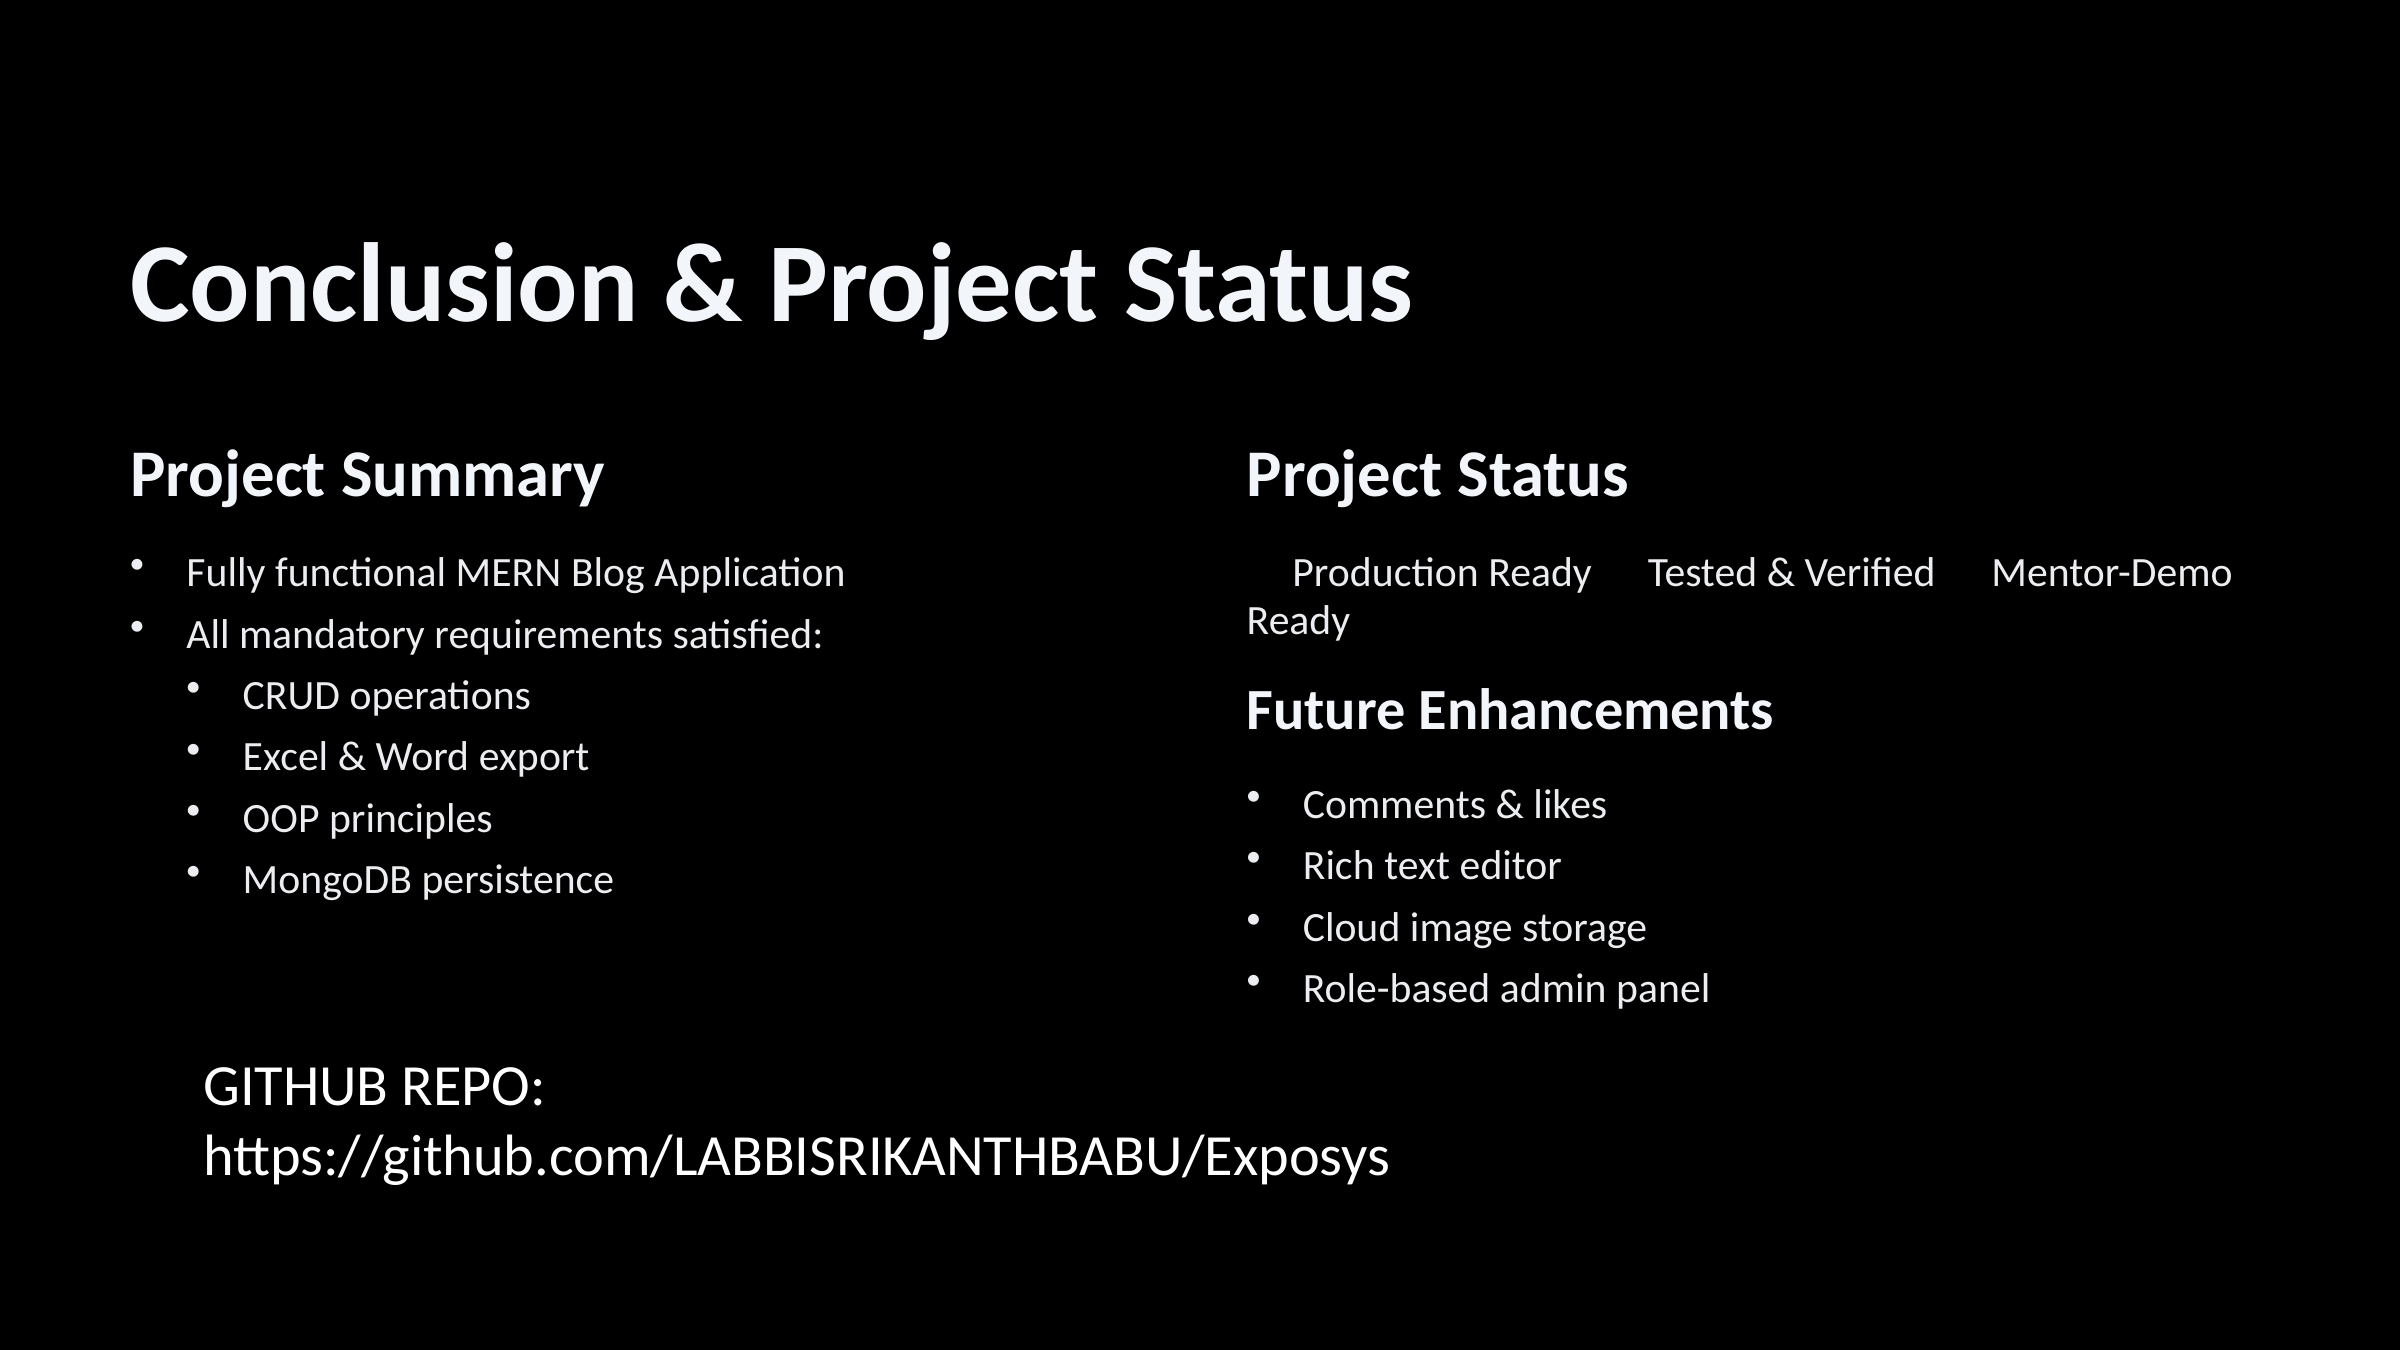

Conclusion & Project Status
Project Summary
Project Status
Fully functional MERN Blog Application
✅ Production Ready ✅ Tested & Verified ✅ Mentor-Demo Ready
All mandatory requirements satisfied:
CRUD operations ✅
Future Enhancements
Excel & Word export ✅
Comments & likes
OOP principles ✅
Rich text editor
MongoDB persistence ✅
Cloud image storage

Role-based admin panel
GITHUB REPO:
https://github.com/LABBISRIKANTHBABU/Exposys